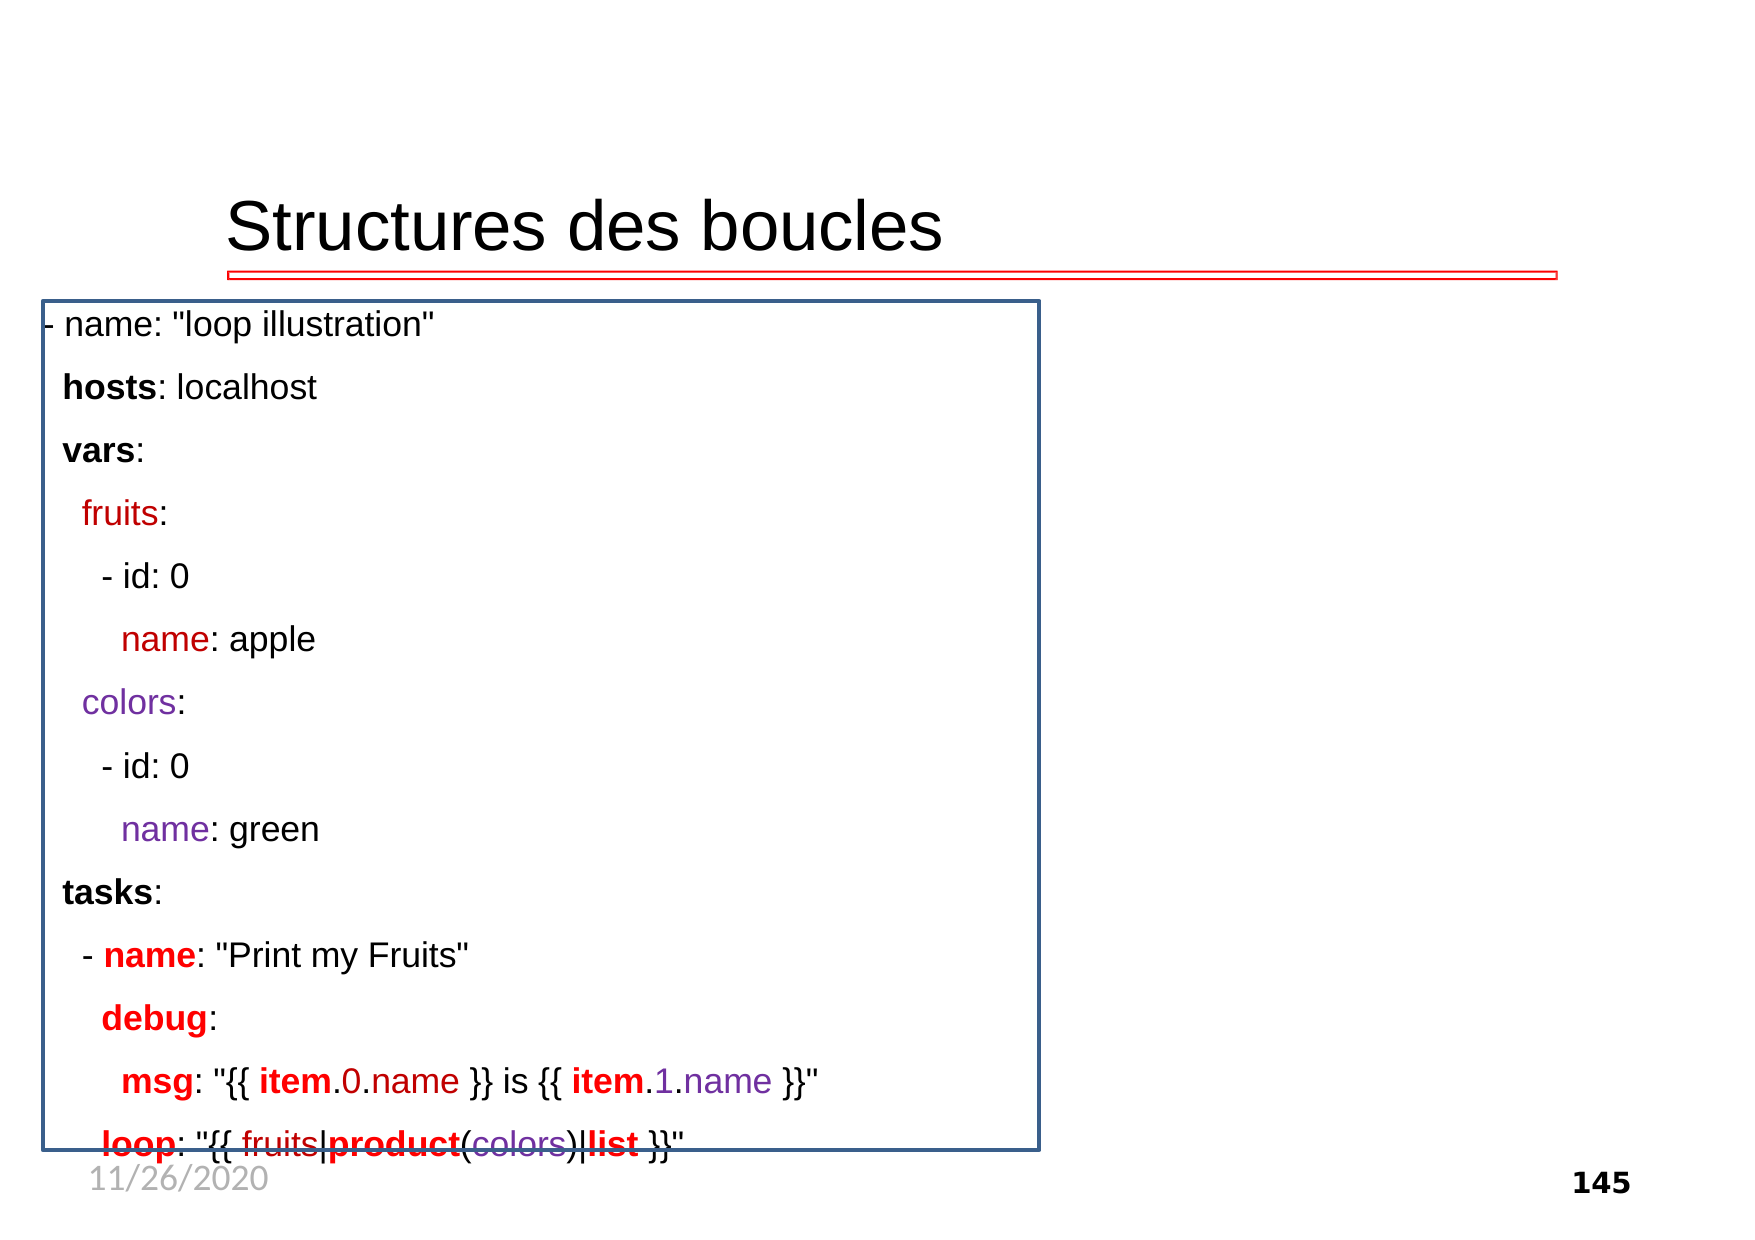

# Structures des boucles
- name: "loop illustration"
  hosts: localhost
  vars:
    fruits:
      - id: 0
        name: apple
    colors:
      - id: 0
        name: green
  tasks:
    - name: "Print my Fruits"
      debug:
        msg: "{{ item.0.name }} is {{ item.1.name }}"
      loop: "{{ fruits|product(colors)|list }}"

11/26/2020
145